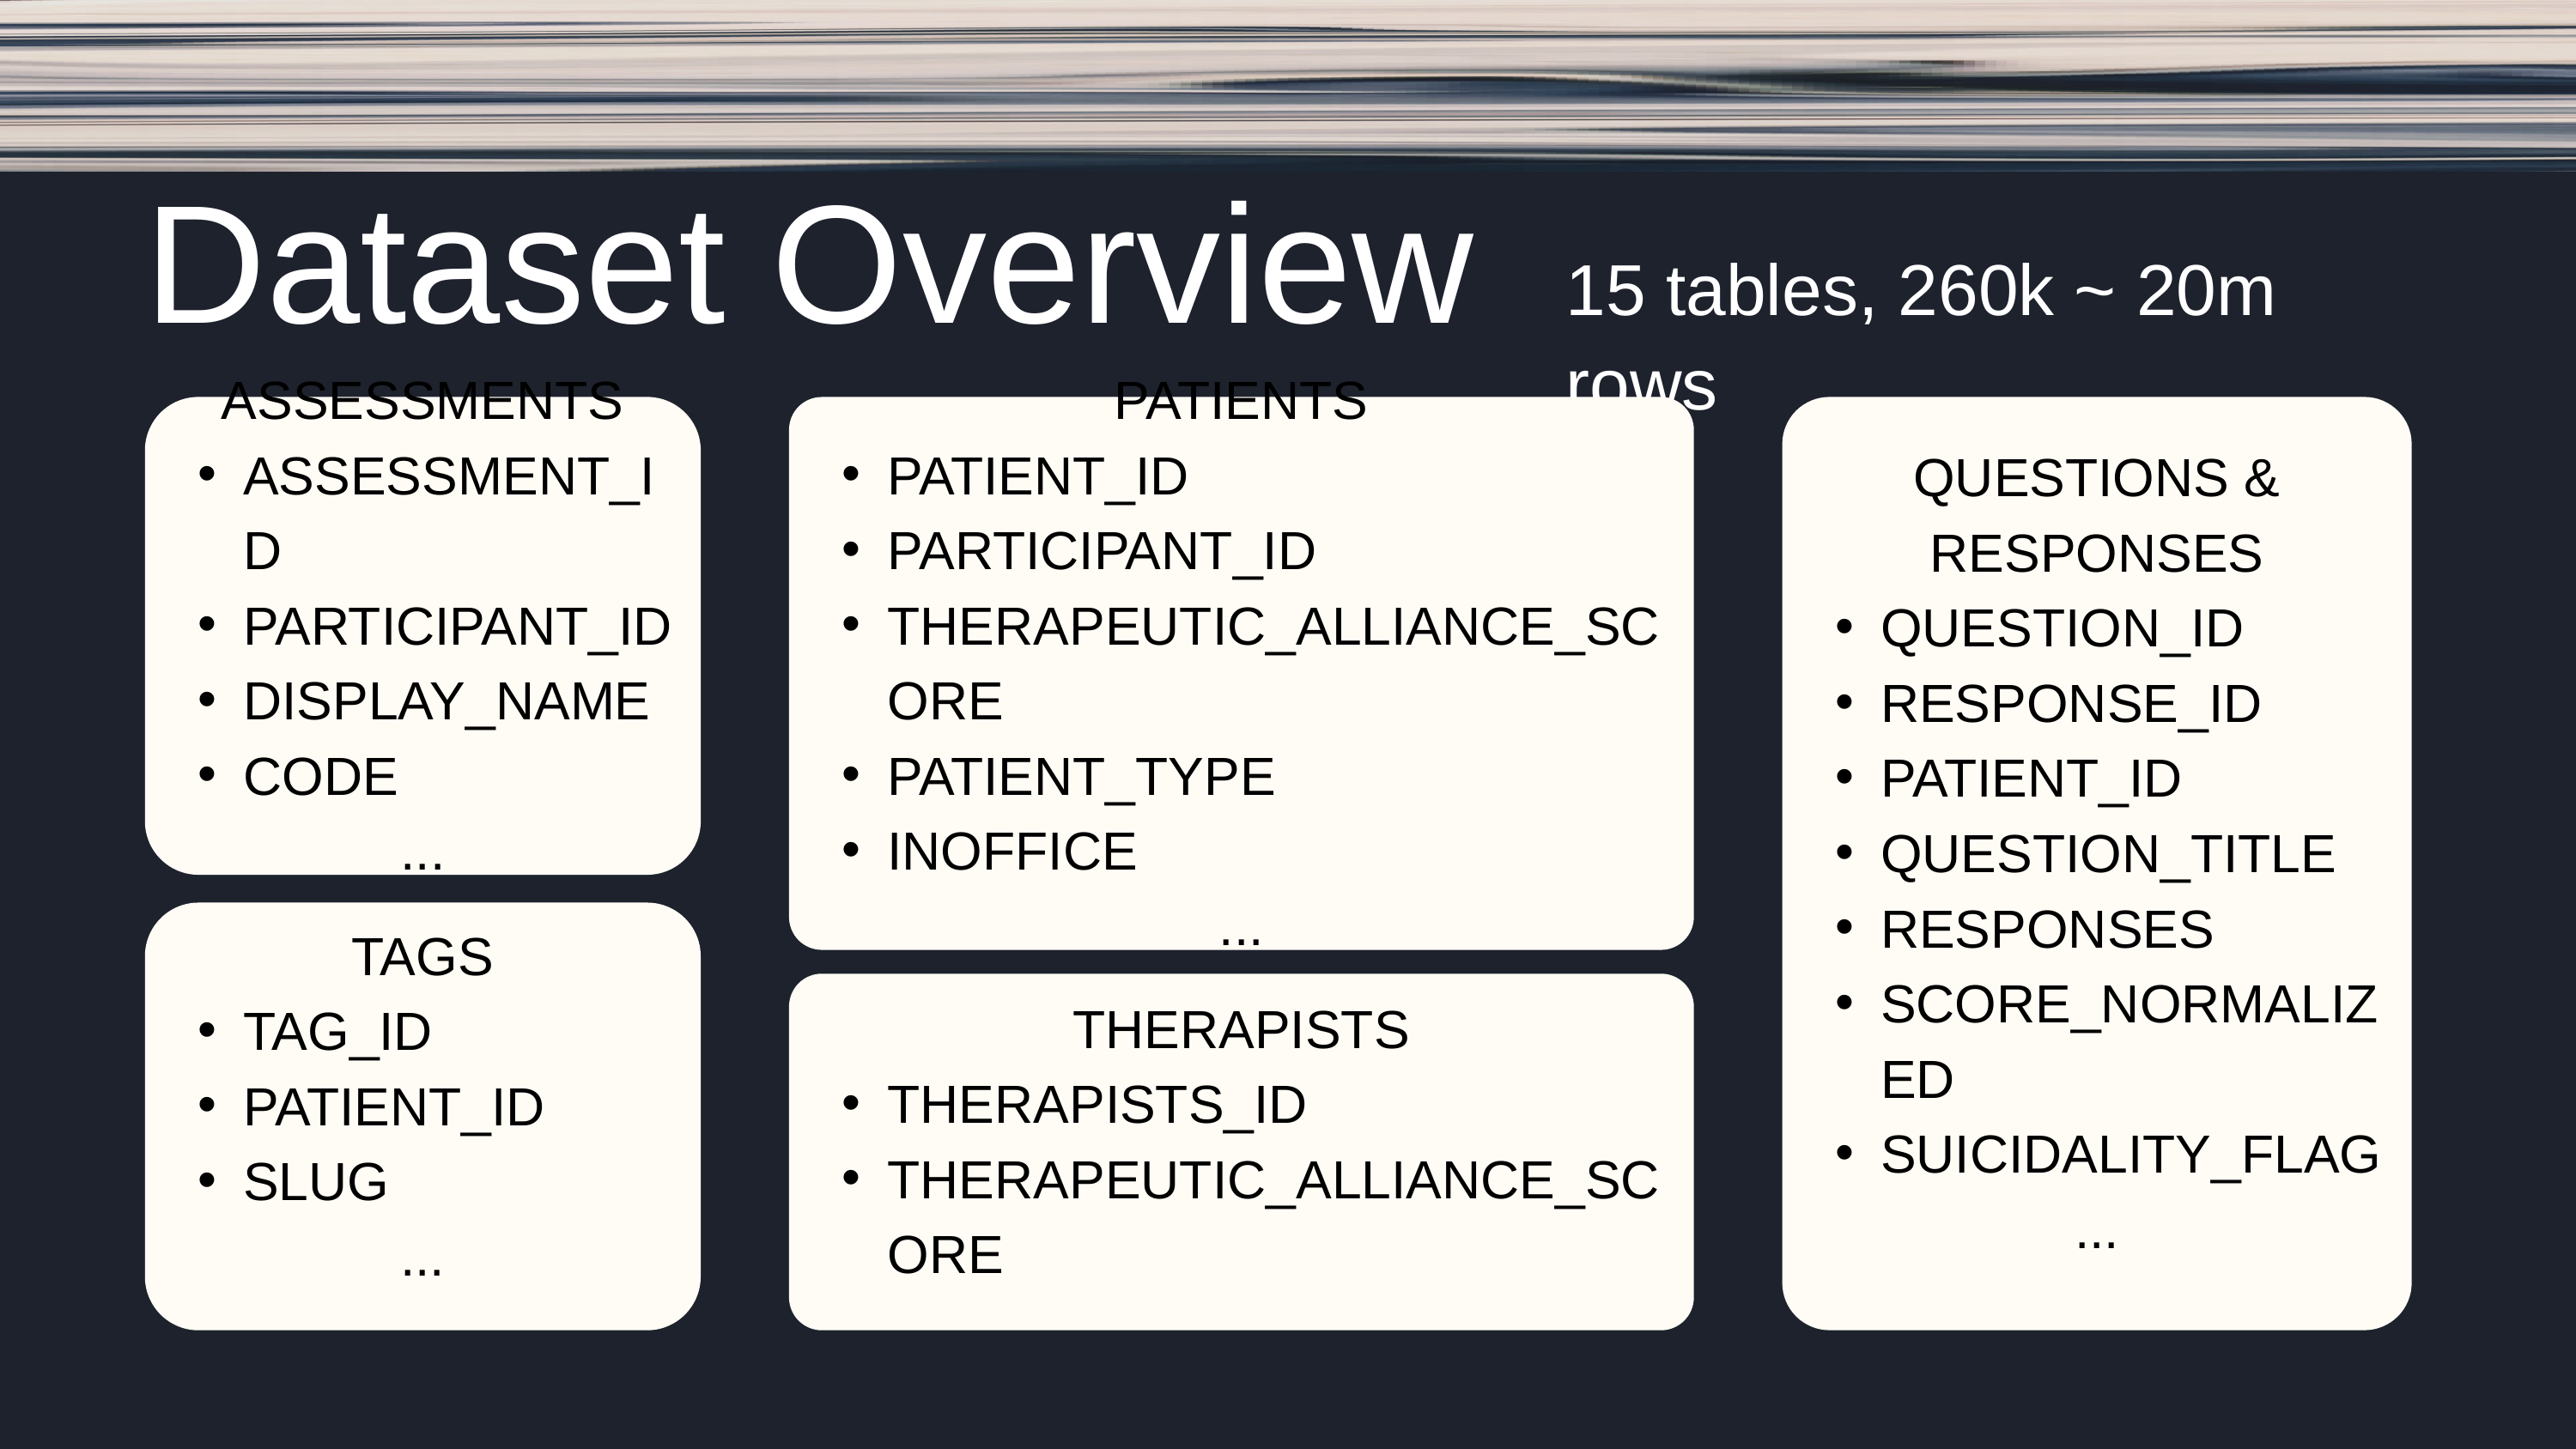

Dataset Overview
15 tables, 260k ~ 20m rows

ASSESSMENTS
ASSESSMENT_ID
PARTICIPANT_ID
DISPLAY_NAME
CODE
...

PATIENTS
PATIENT_ID
PARTICIPANT_ID
THERAPEUTIC_ALLIANCE_SCORE
PATIENT_TYPE
INOFFICE
...

QUESTIONS & RESPONSES
QUESTION_ID
RESPONSE_ID
PATIENT_ID
QUESTION_TITLE
RESPONSES
SCORE_NORMALIZED
SUICIDALITY_FLAG
...

TAGS
TAG_ID
PATIENT_ID
SLUG
...

THERAPISTS
THERAPISTS_ID
THERAPEUTIC_ALLIANCE_SCORE